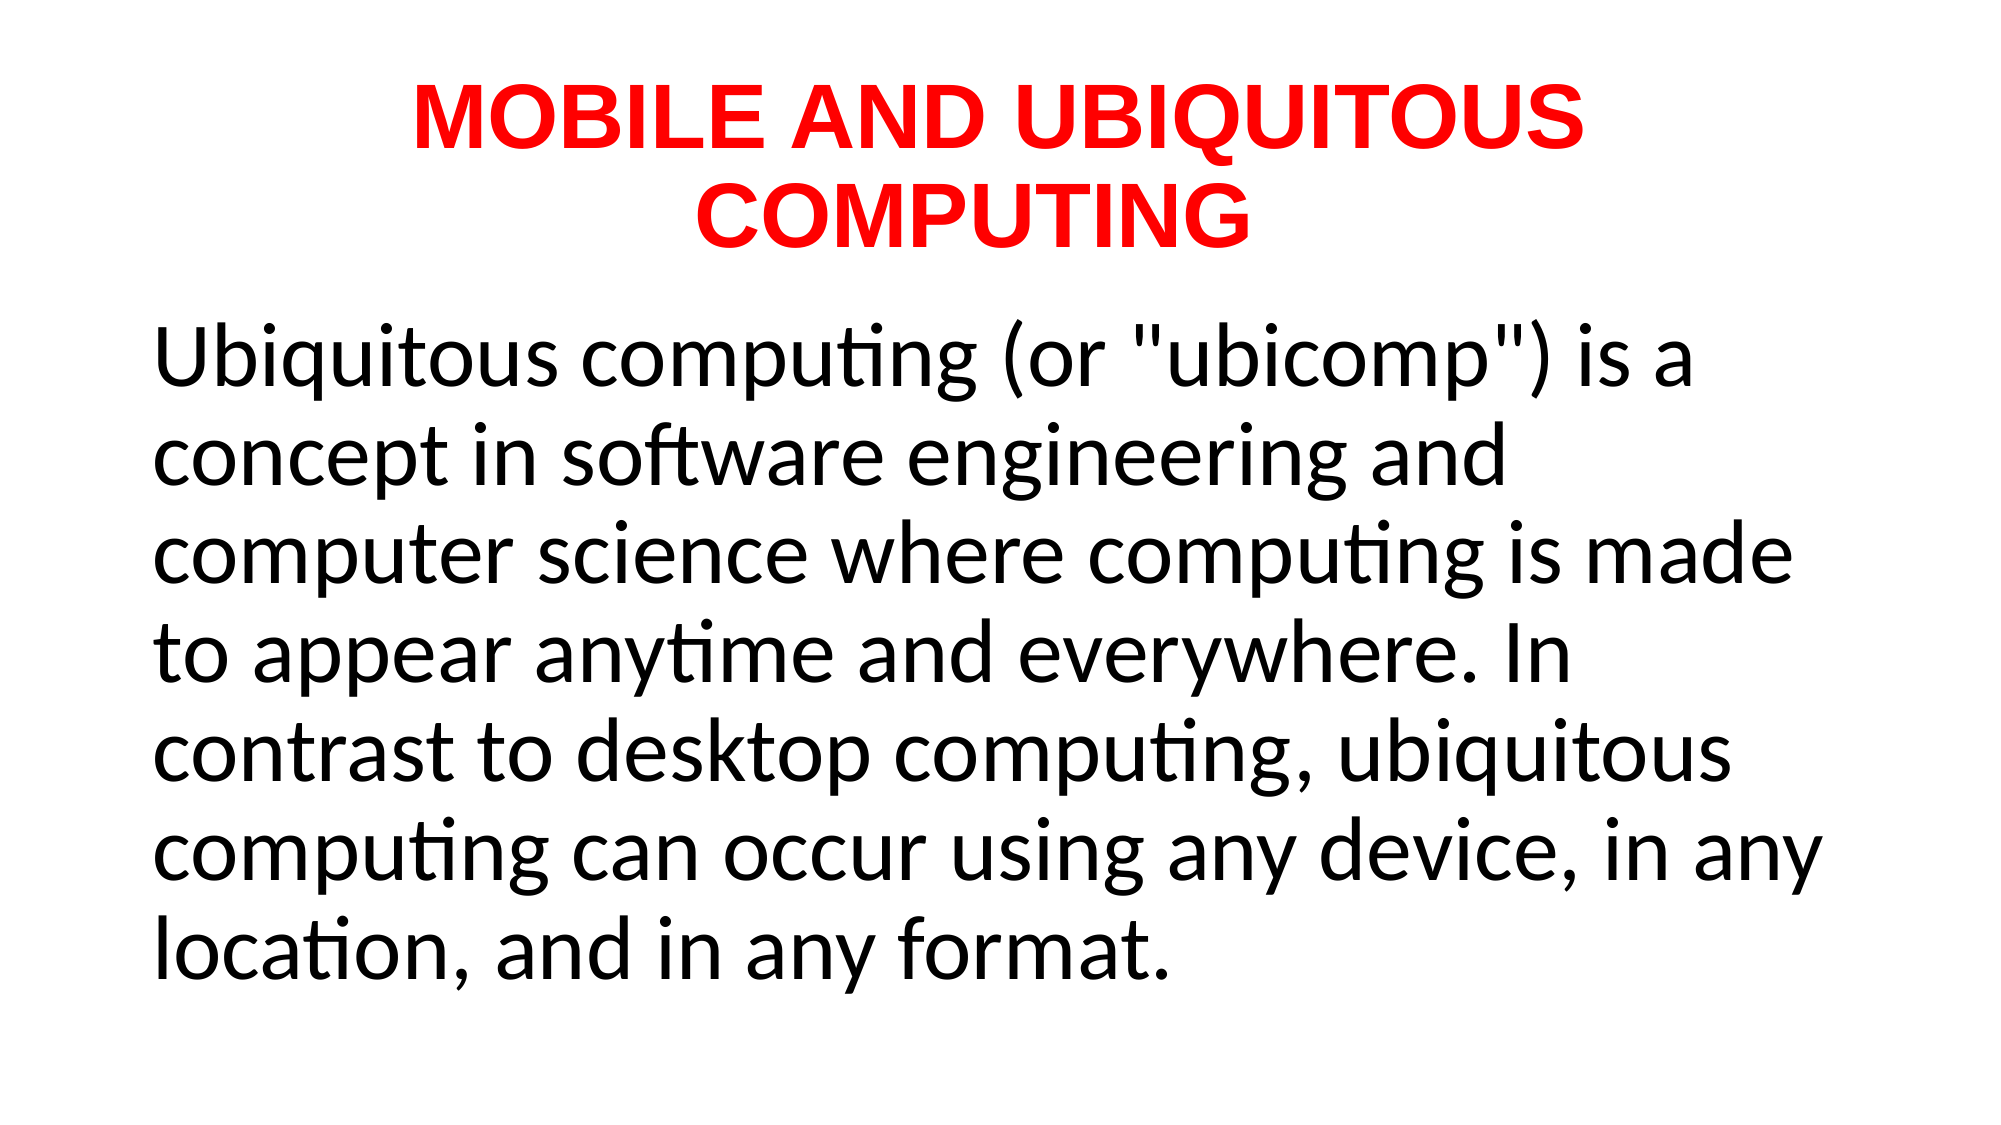

# MOBILE AND UBIQUITOUS COMPUTING
Ubiquitous computing (or "ubicomp") is a concept in software engineering and computer science where computing is made to appear anytime and everywhere. In contrast to desktop computing, ubiquitous computing can occur using any device, in any location, and in any format.